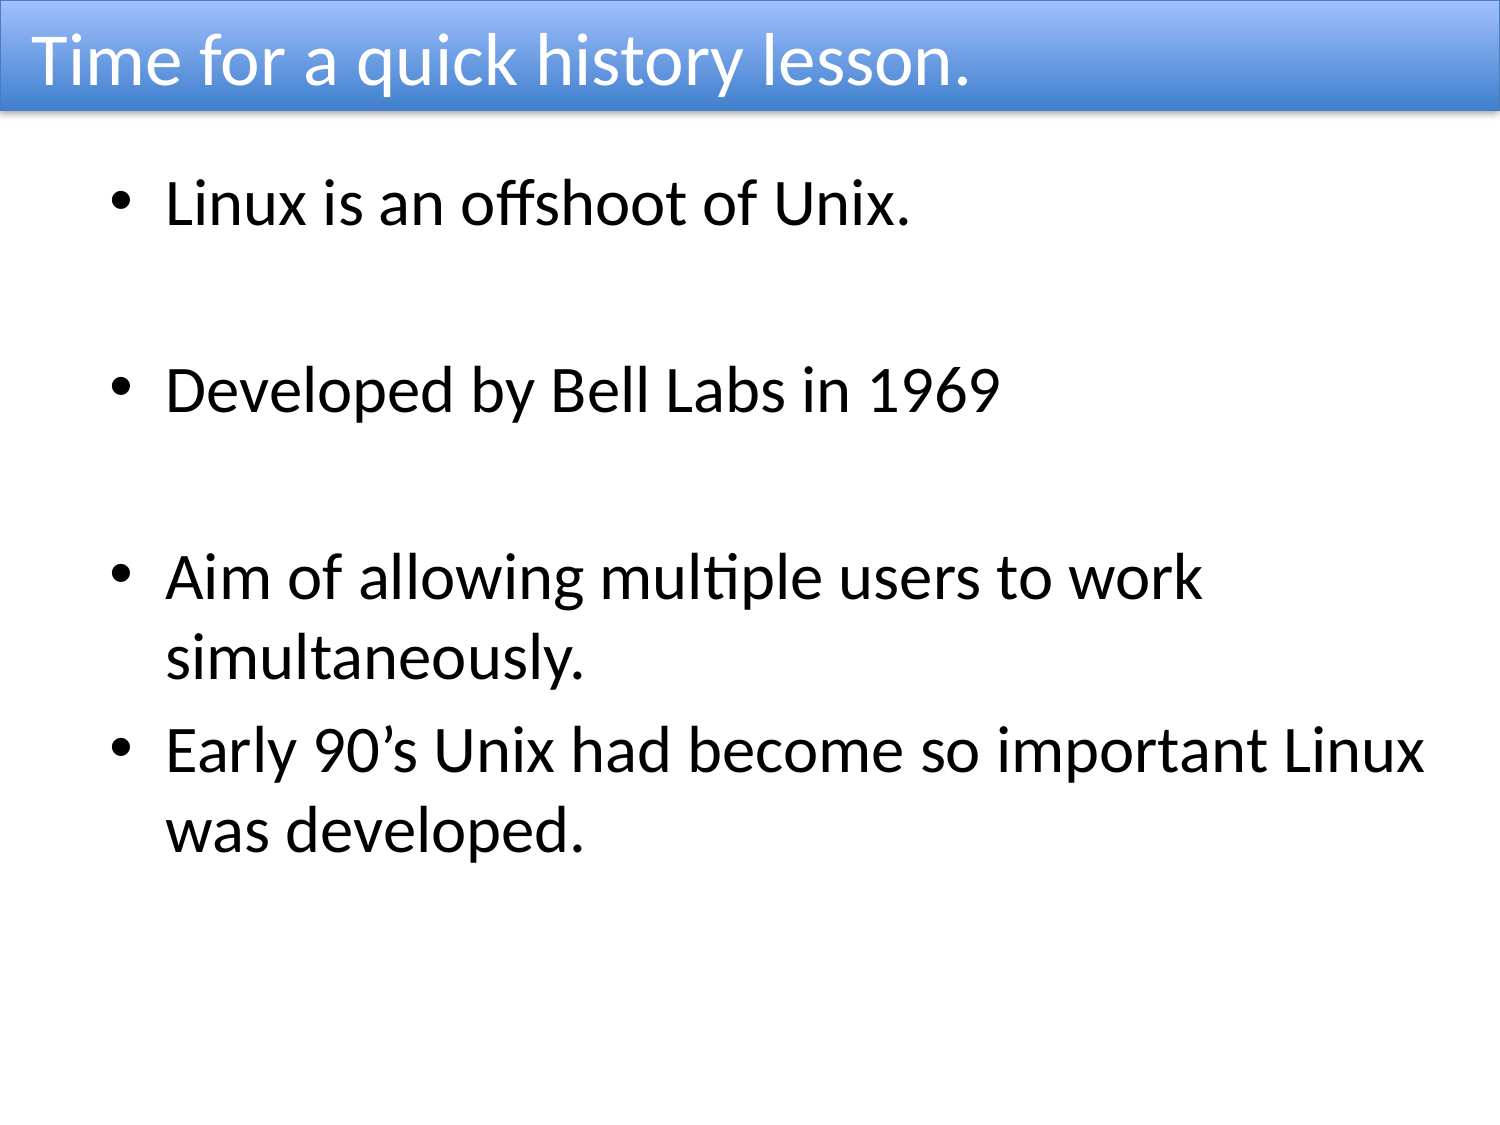

Time for a quick history lesson.
Linux is an offshoot of Unix.

Developed by Bell Labs in 1969

Aim of allowing multiple users to work simultaneously.
Early 90’s Unix had become so important Linux was developed.